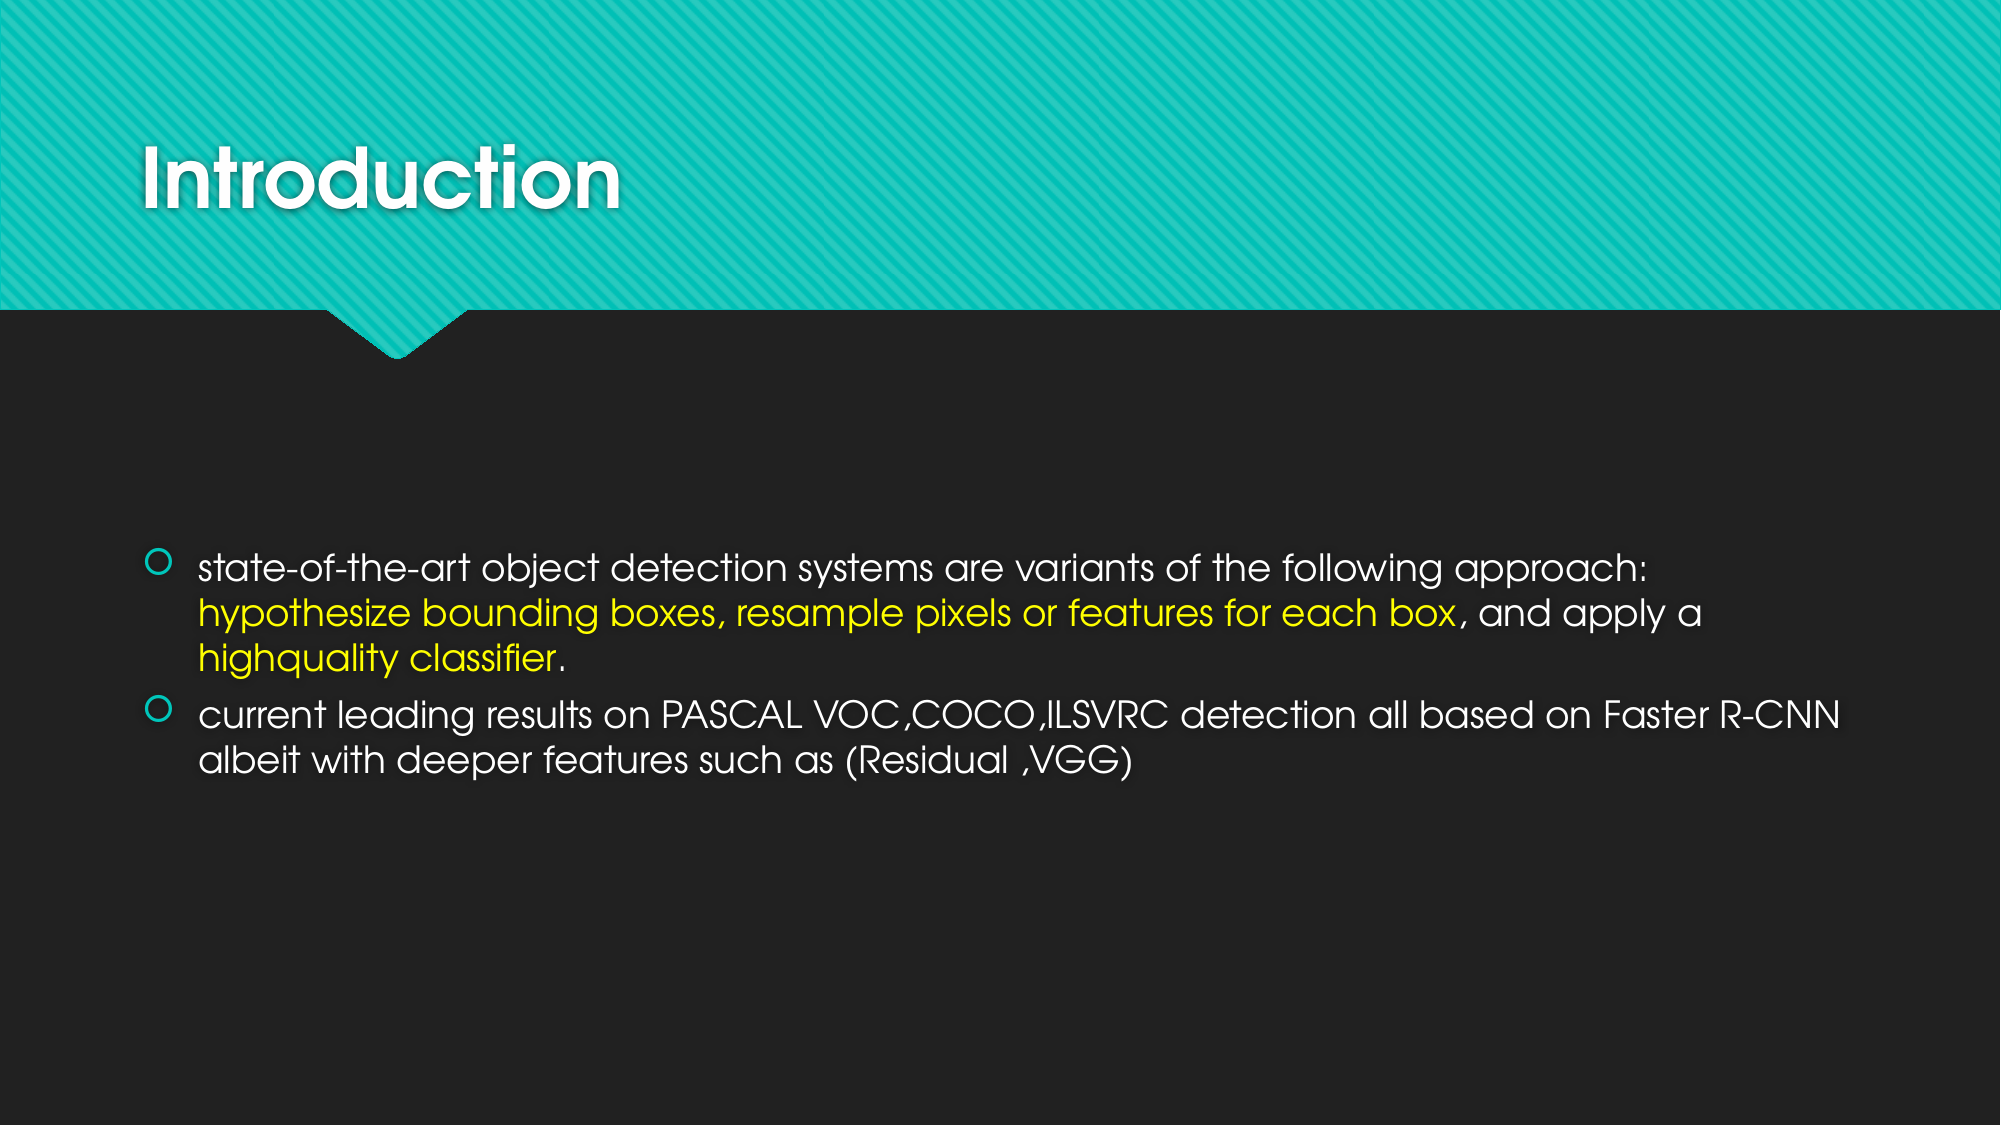

# Introduction
state-of-the-art object detection systems are variants of the following approach: hypothesize bounding boxes, resample pixels or features for each box, and apply a highquality classifier.
current leading results on PASCAL VOC,COCO,ILSVRC detection all based on Faster R-CNN albeit with deeper features such as (Residual ,VGG)